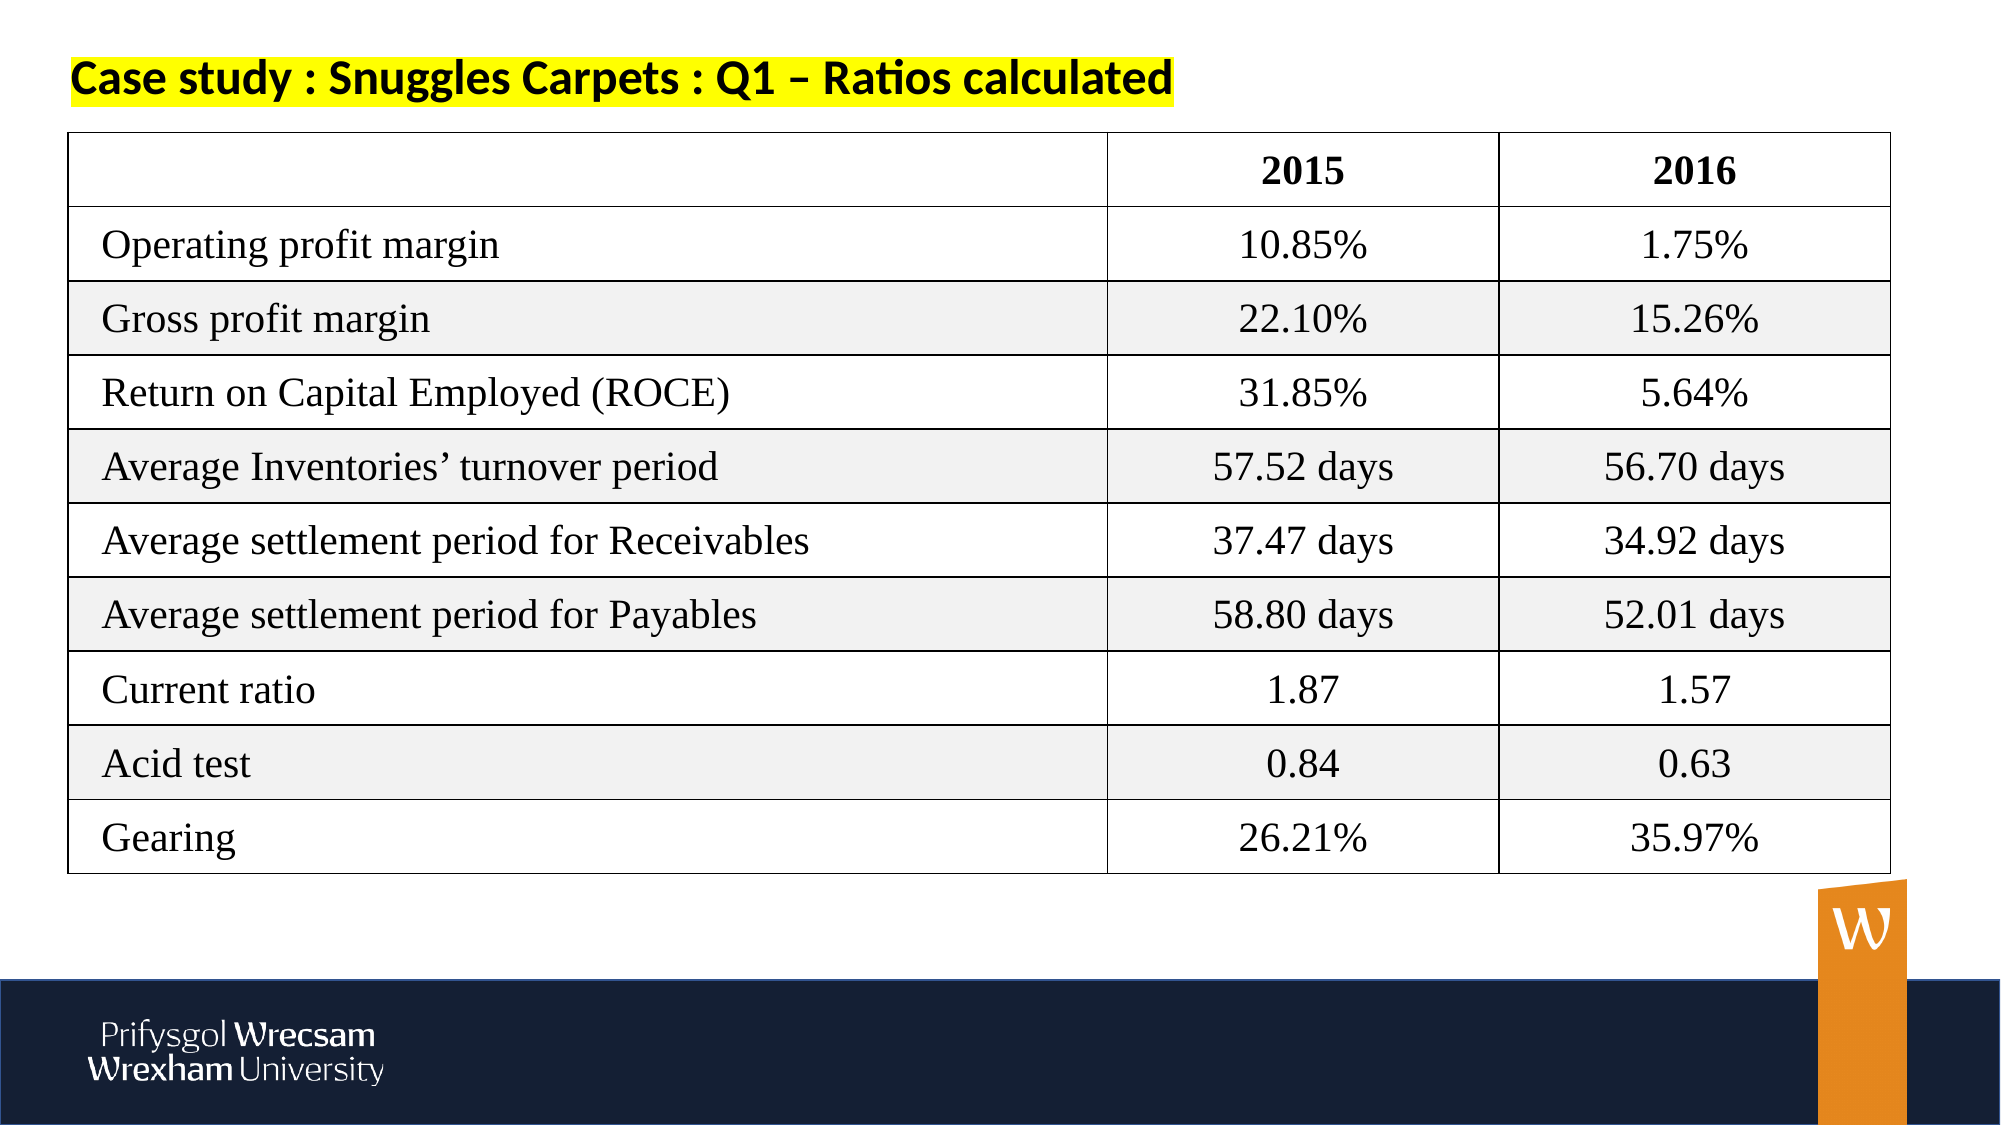

Case study : Snuggles Carpets : Q1 – Ratios calculated

|  | 2015 | 2016 |
| --- | --- | --- |
| Operating profit margin | 10.85% | 1.75% |
| Gross profit margin | 22.10% | 15.26% |
| Return on Capital Employed (ROCE) | 31.85% | 5.64% |
| Average Inventories’ turnover period | 57.52 days | 56.70 days |
| Average settlement period for Receivables | 37.47 days | 34.92 days |
| Average settlement period for Payables | 58.80 days | 52.01 days |
| Current ratio | 1.87 | 1.57 |
| Acid test | 0.84 | 0.63 |
| Gearing | 26.21% | 35.97% |